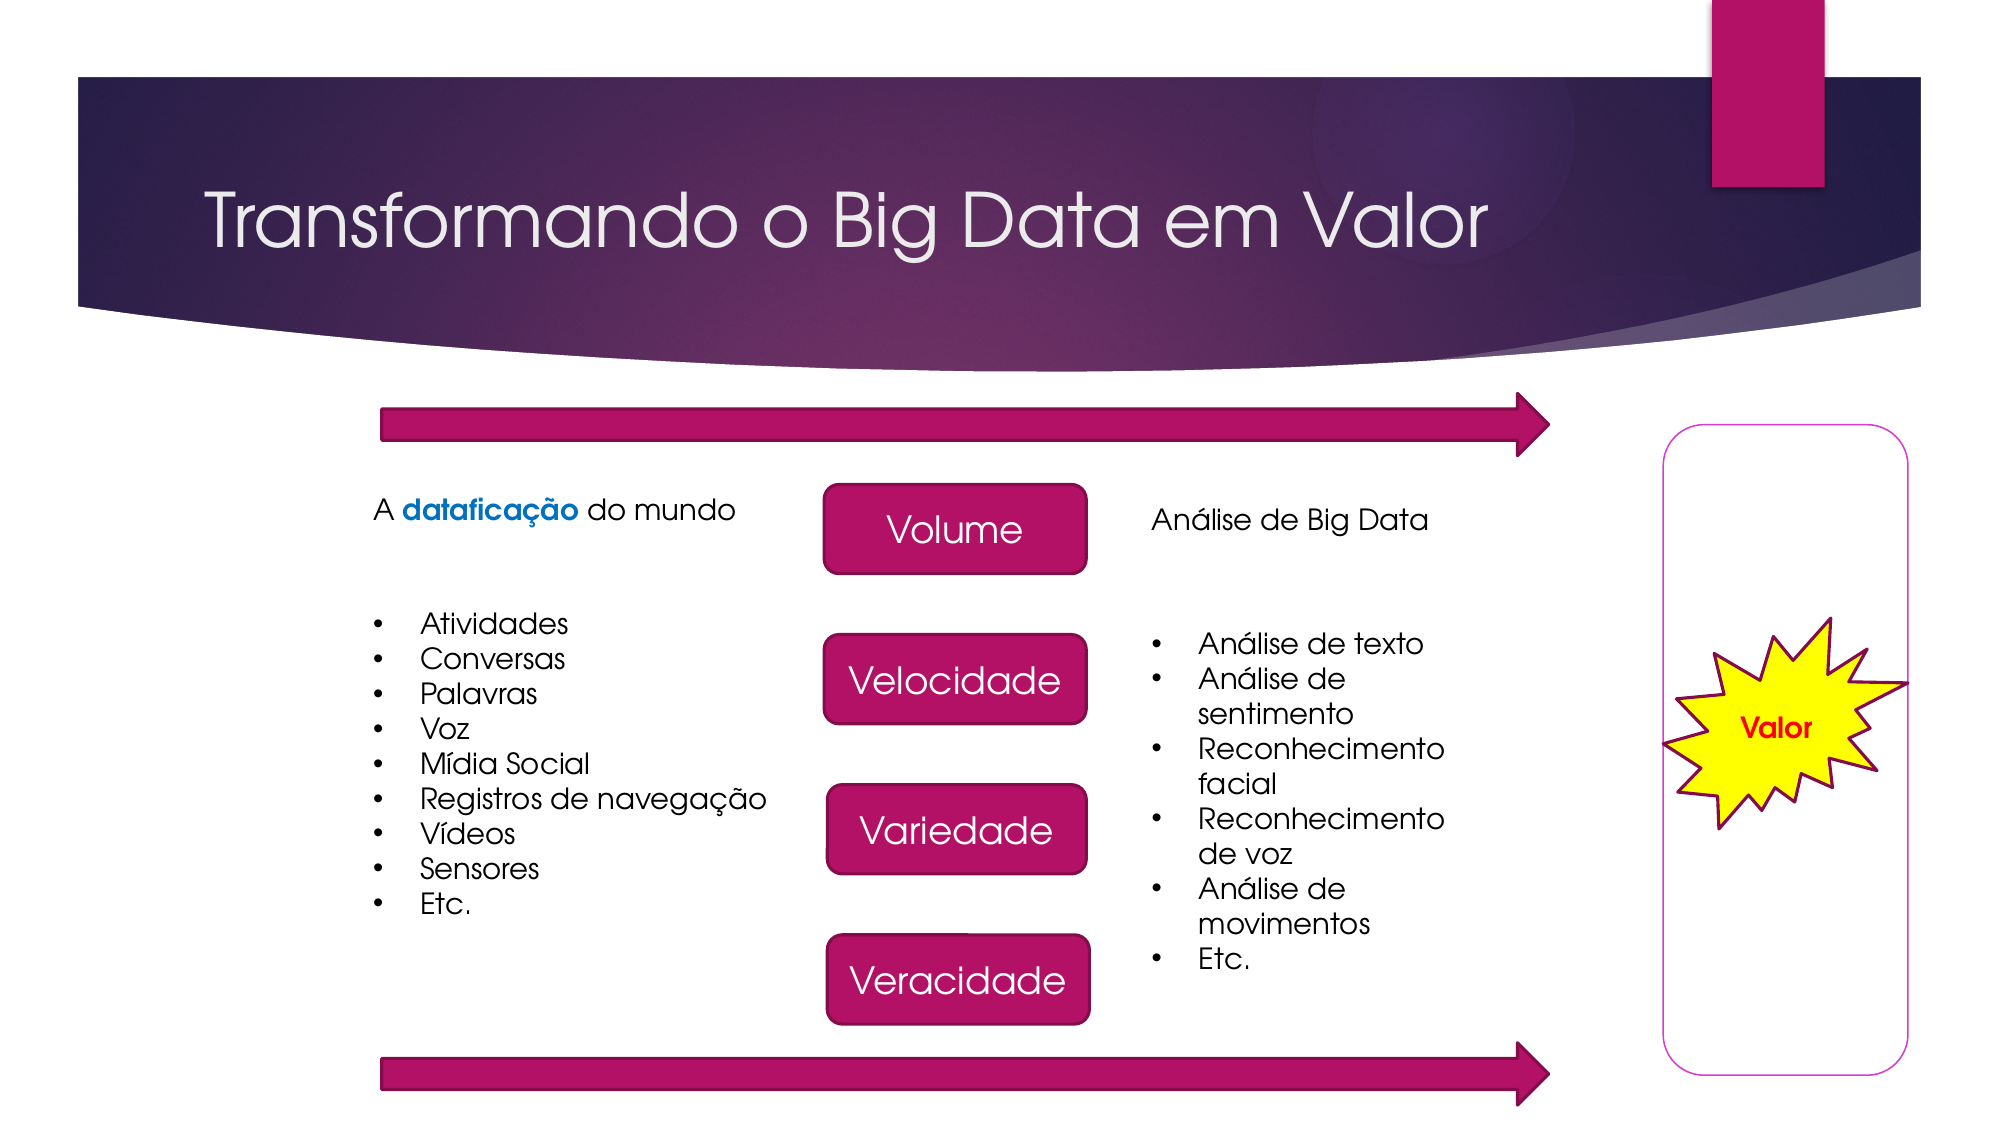

# Transformando o Big Data em Valor

A dataficação do mundo
Volume
Análise de Big Data
Atividades
Conversas
Palavras
Voz
Mídia Social
Registros de navegação
Vídeos
Sensores
Etc.
Análise de texto
Análise de sentimento
Reconhecimento facial
Reconhecimento de voz
Análise de movimentos
Etc.
Valor
Velocidade
Variedade
Veracidade